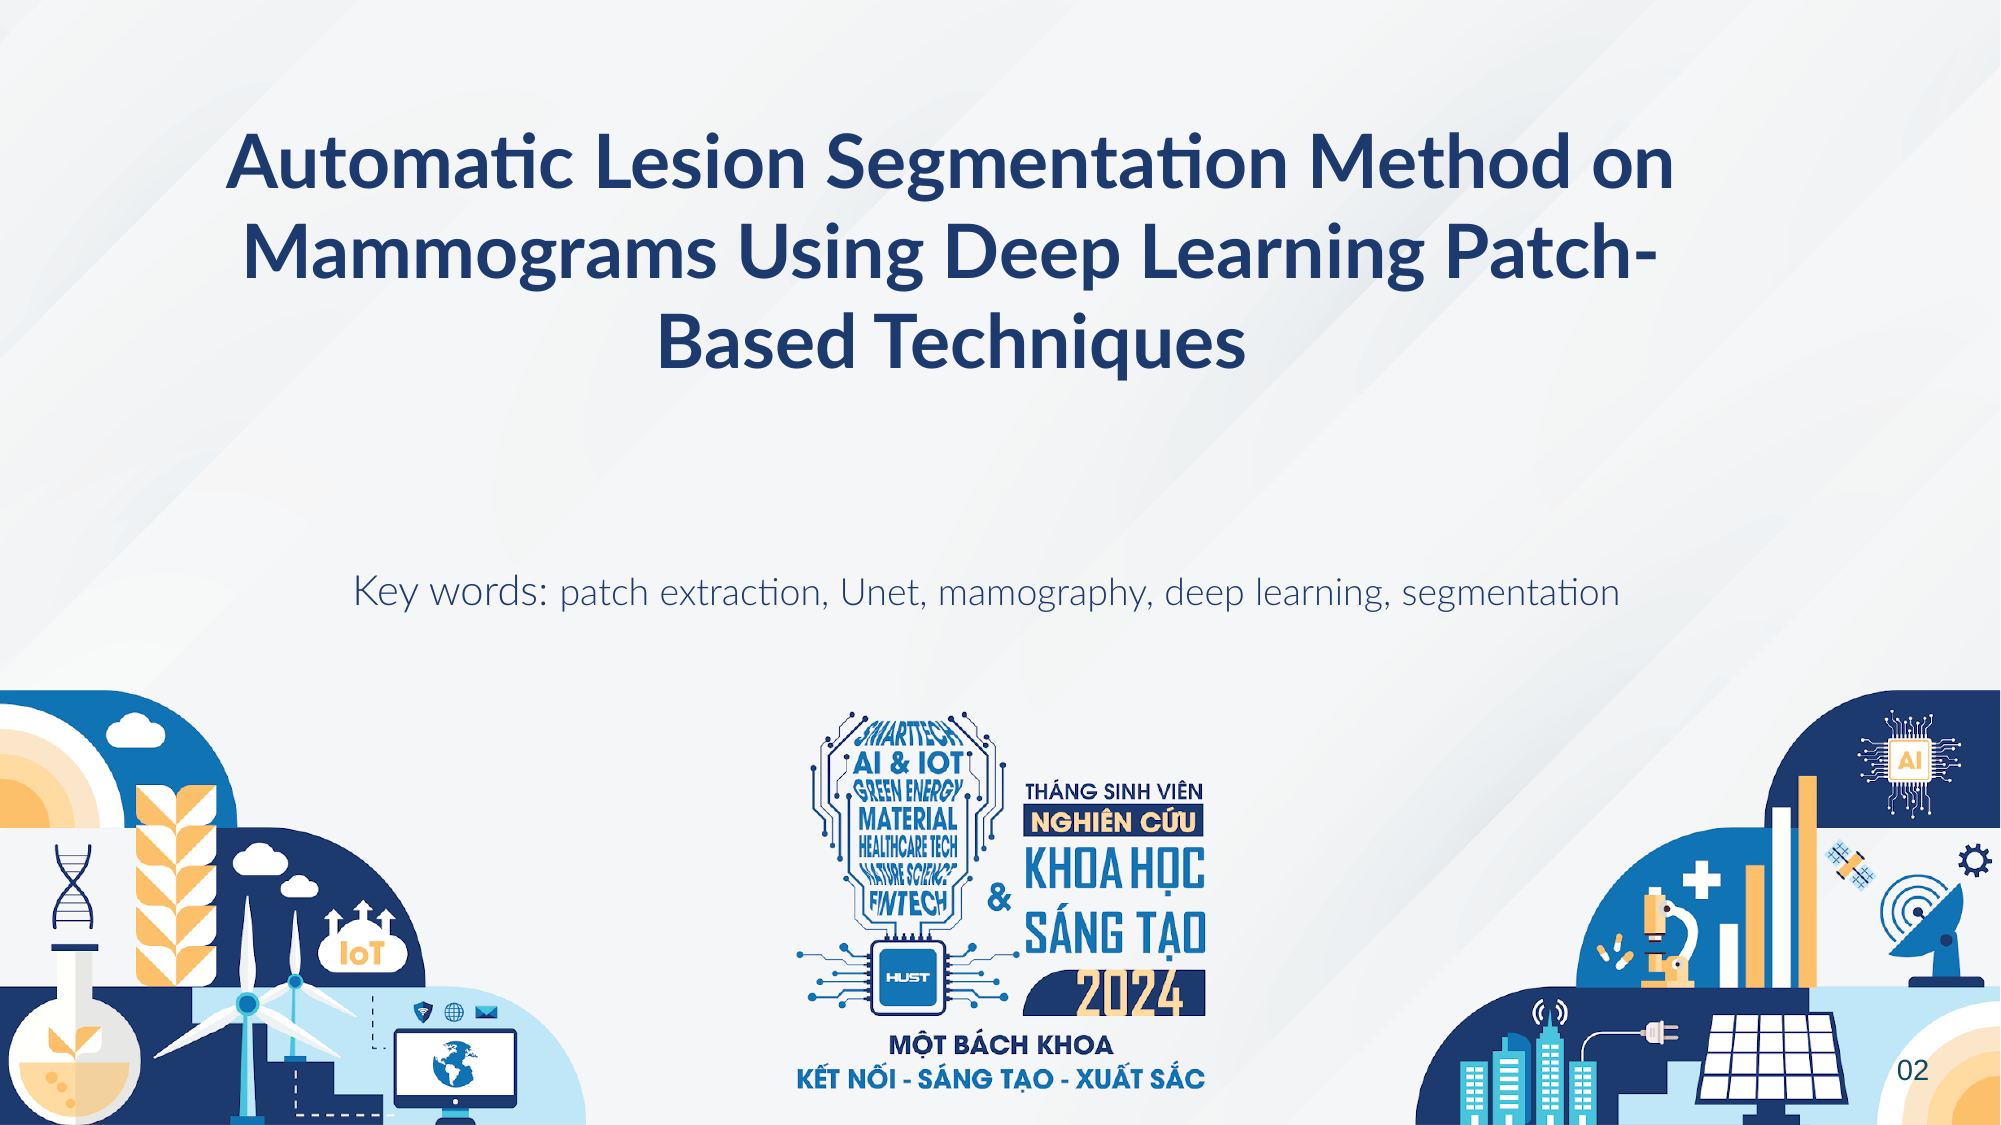

Automatic Lesion Segmentation Method on Mammograms Using Deep Learning Patch-Based Techniques
Key words: patch extraction, Unet, mamography, deep learning, segmentation
02